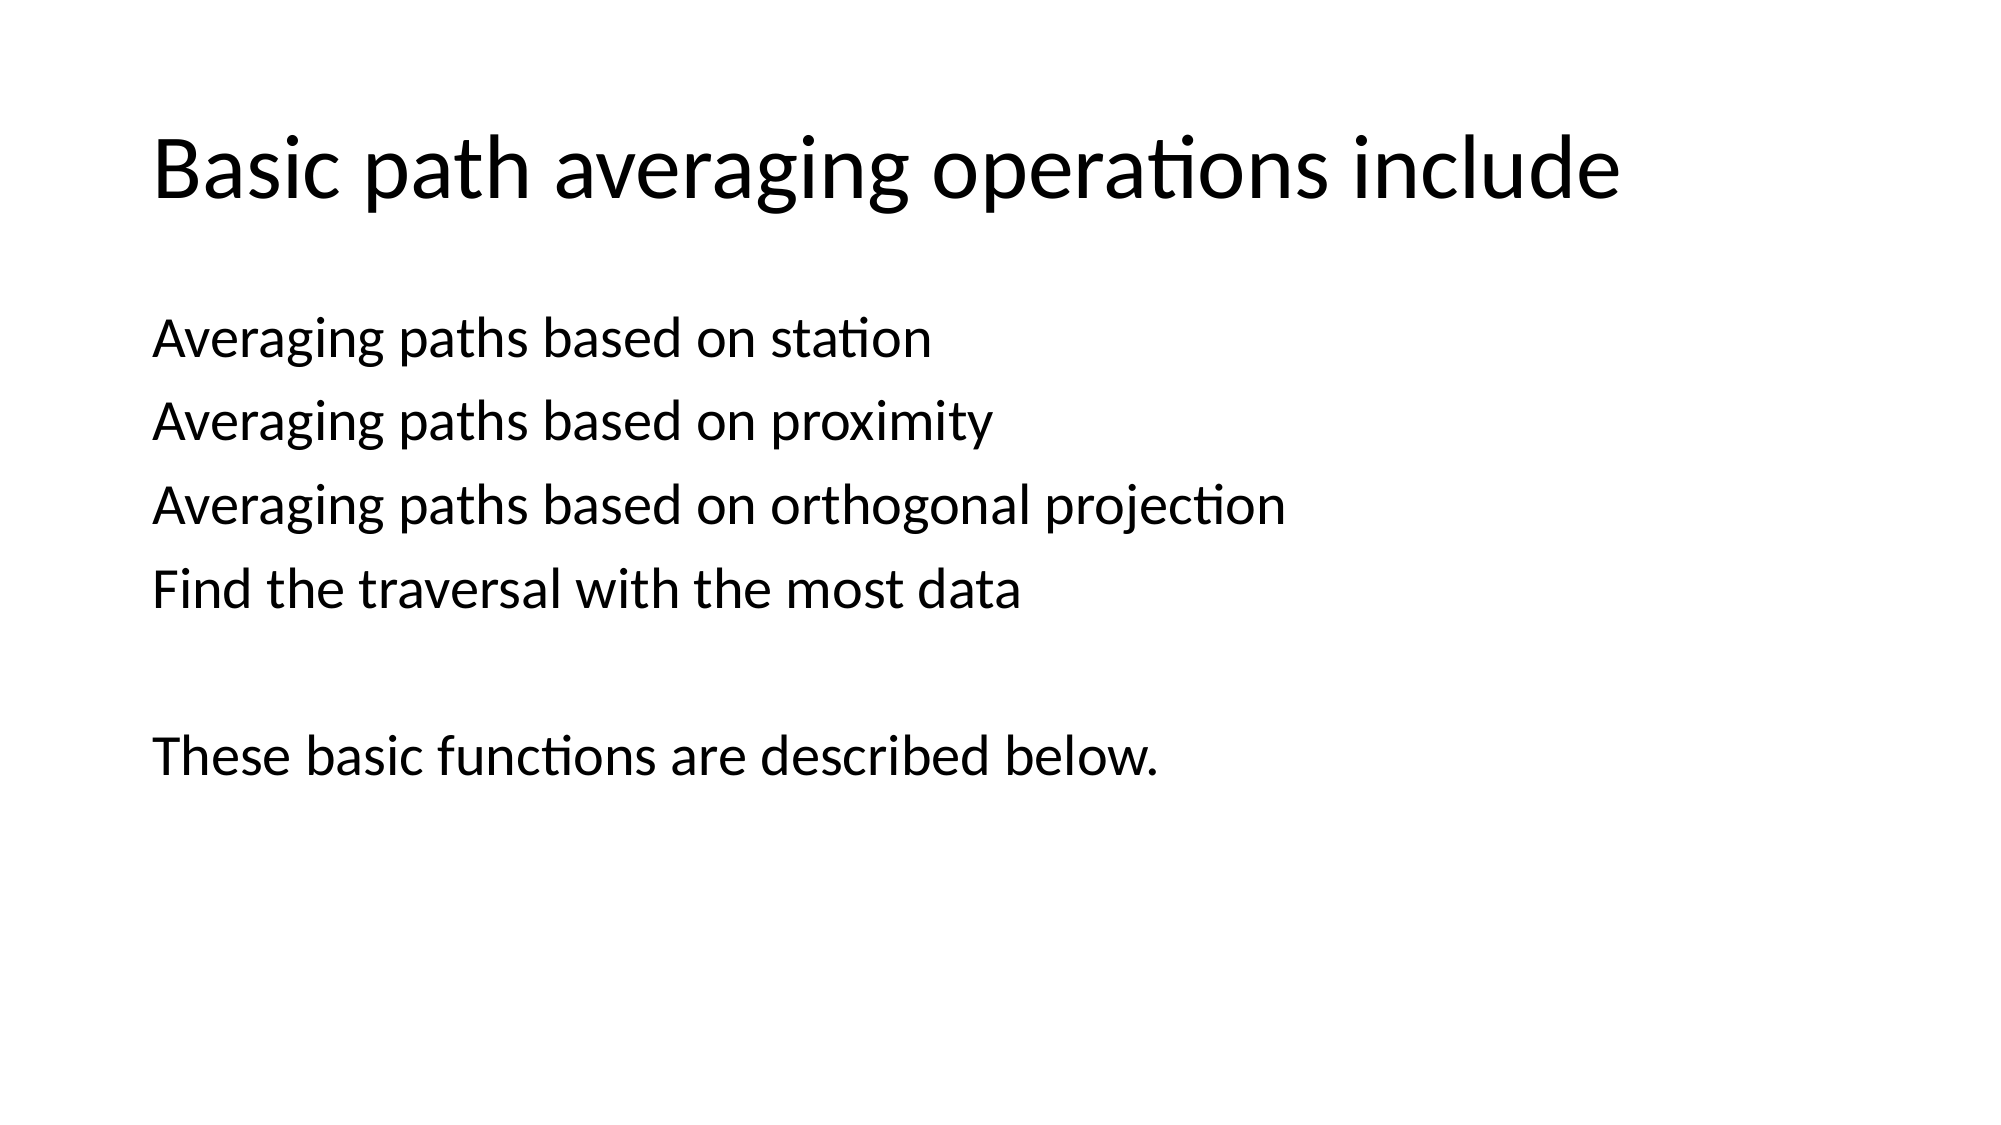

# Basic path averaging operations include
Averaging paths based on station
Averaging paths based on proximity
Averaging paths based on orthogonal projection
Find the traversal with the most data

These basic functions are described below.